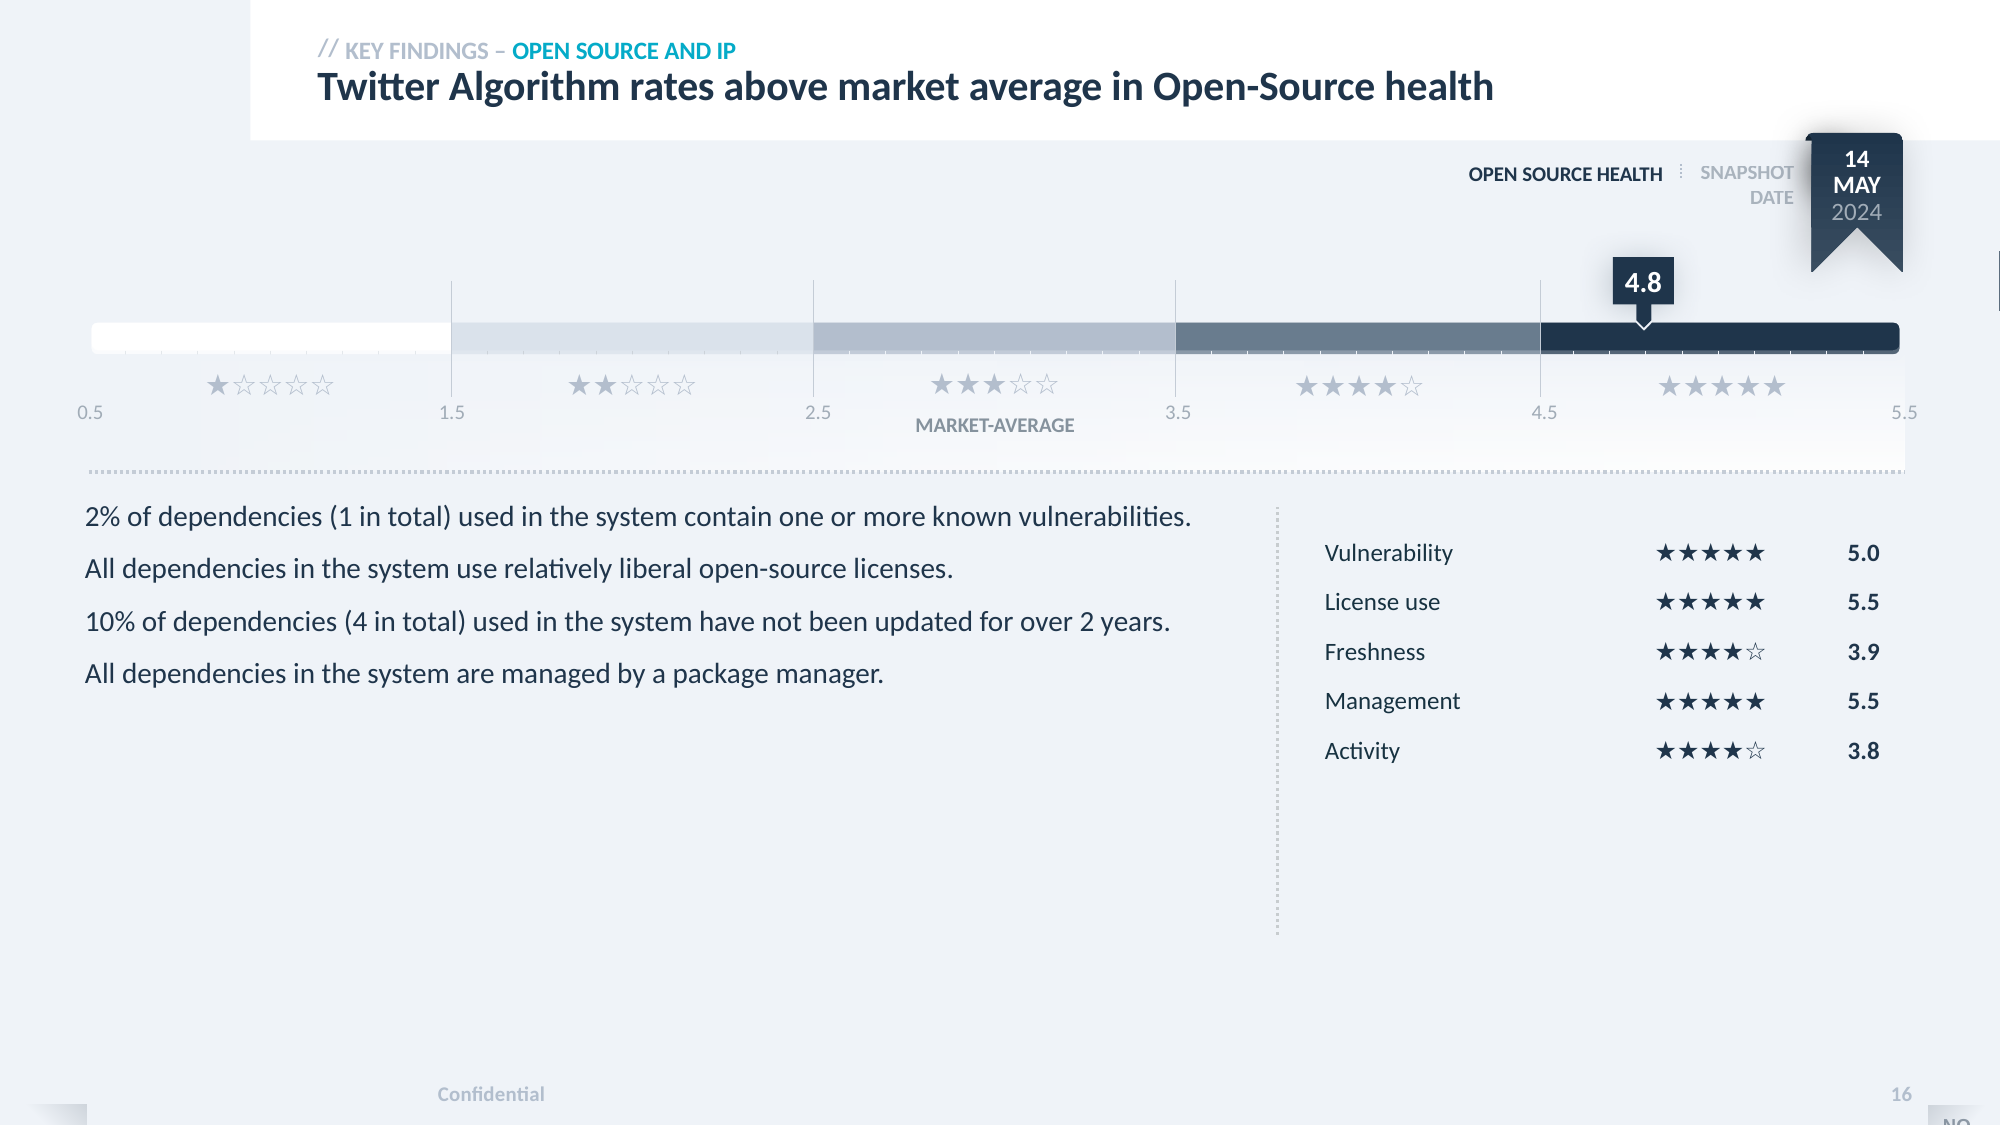

Key findings – Open source and IP
# Twitter Algorithm rates above market average in Open-Source health
14
Open source health
MAY
2024
4.8

2% of dependencies (1 in total) used in the system contain one or more known vulnerabilities.
All dependencies in the system use relatively liberal open-source licenses.
10% of dependencies (4 in total) used in the system have not been updated for over 2 years.
All dependencies in the system are managed by a package manager.

| Vulnerability | ★★★★★ | 5.0 |
| --- | --- | --- |
| License use | ★★★★★ | 5.5 |
| Freshness | ★★★★☆ | 3.9 |
| Management | ★★★★★ | 5.5 |
| Activity | ★★★★☆ | 3.8 |
Confidential
16